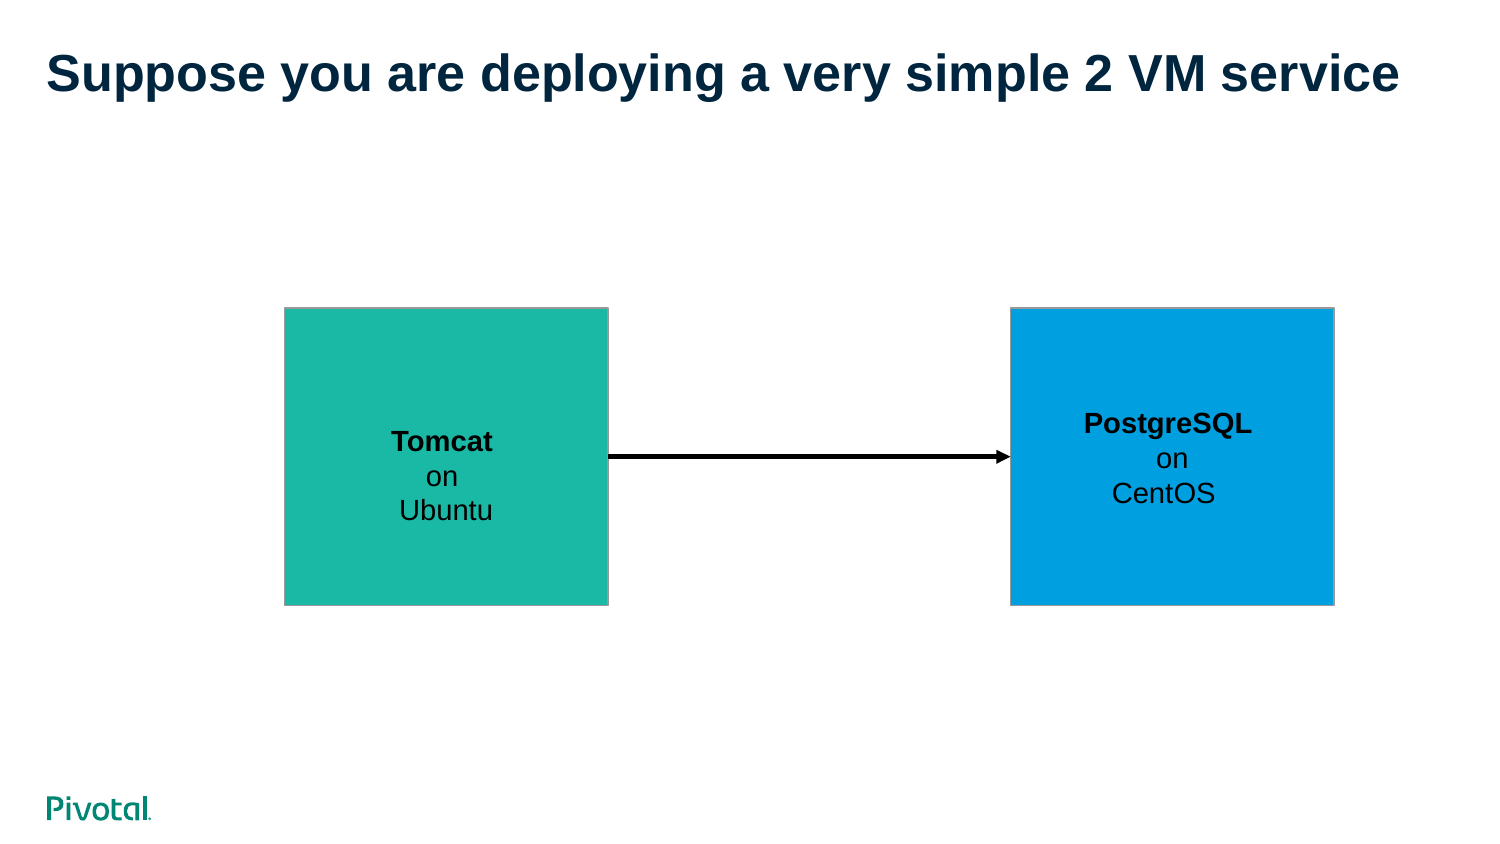

# Suppose you are deploying a very simple 2 VM service

Tomcat
on
Ubuntu
PostgreSQL
on
CentOS